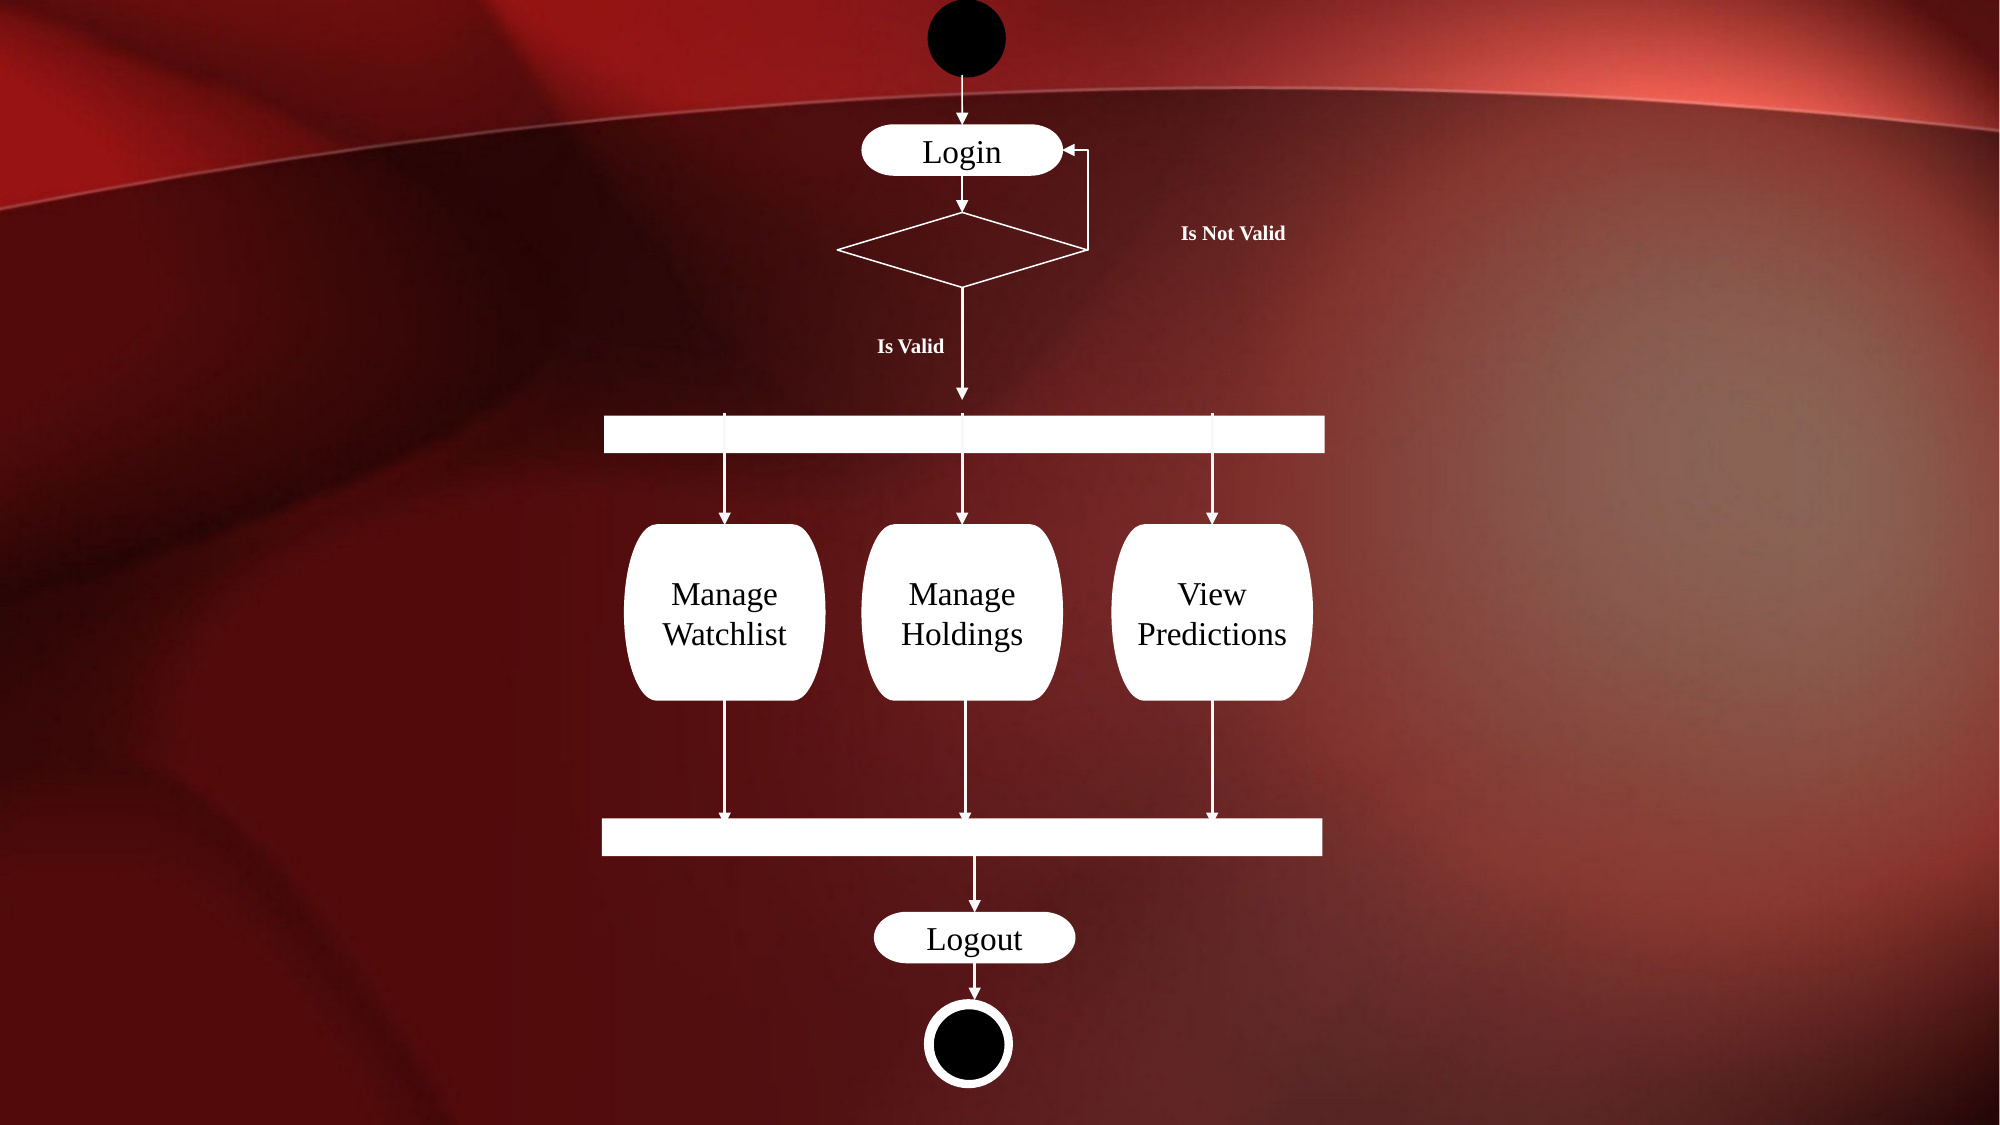

Login

Is Not Valid
Is Valid

Manage Watchlist
Manage Holdings
View Predictions

Logout